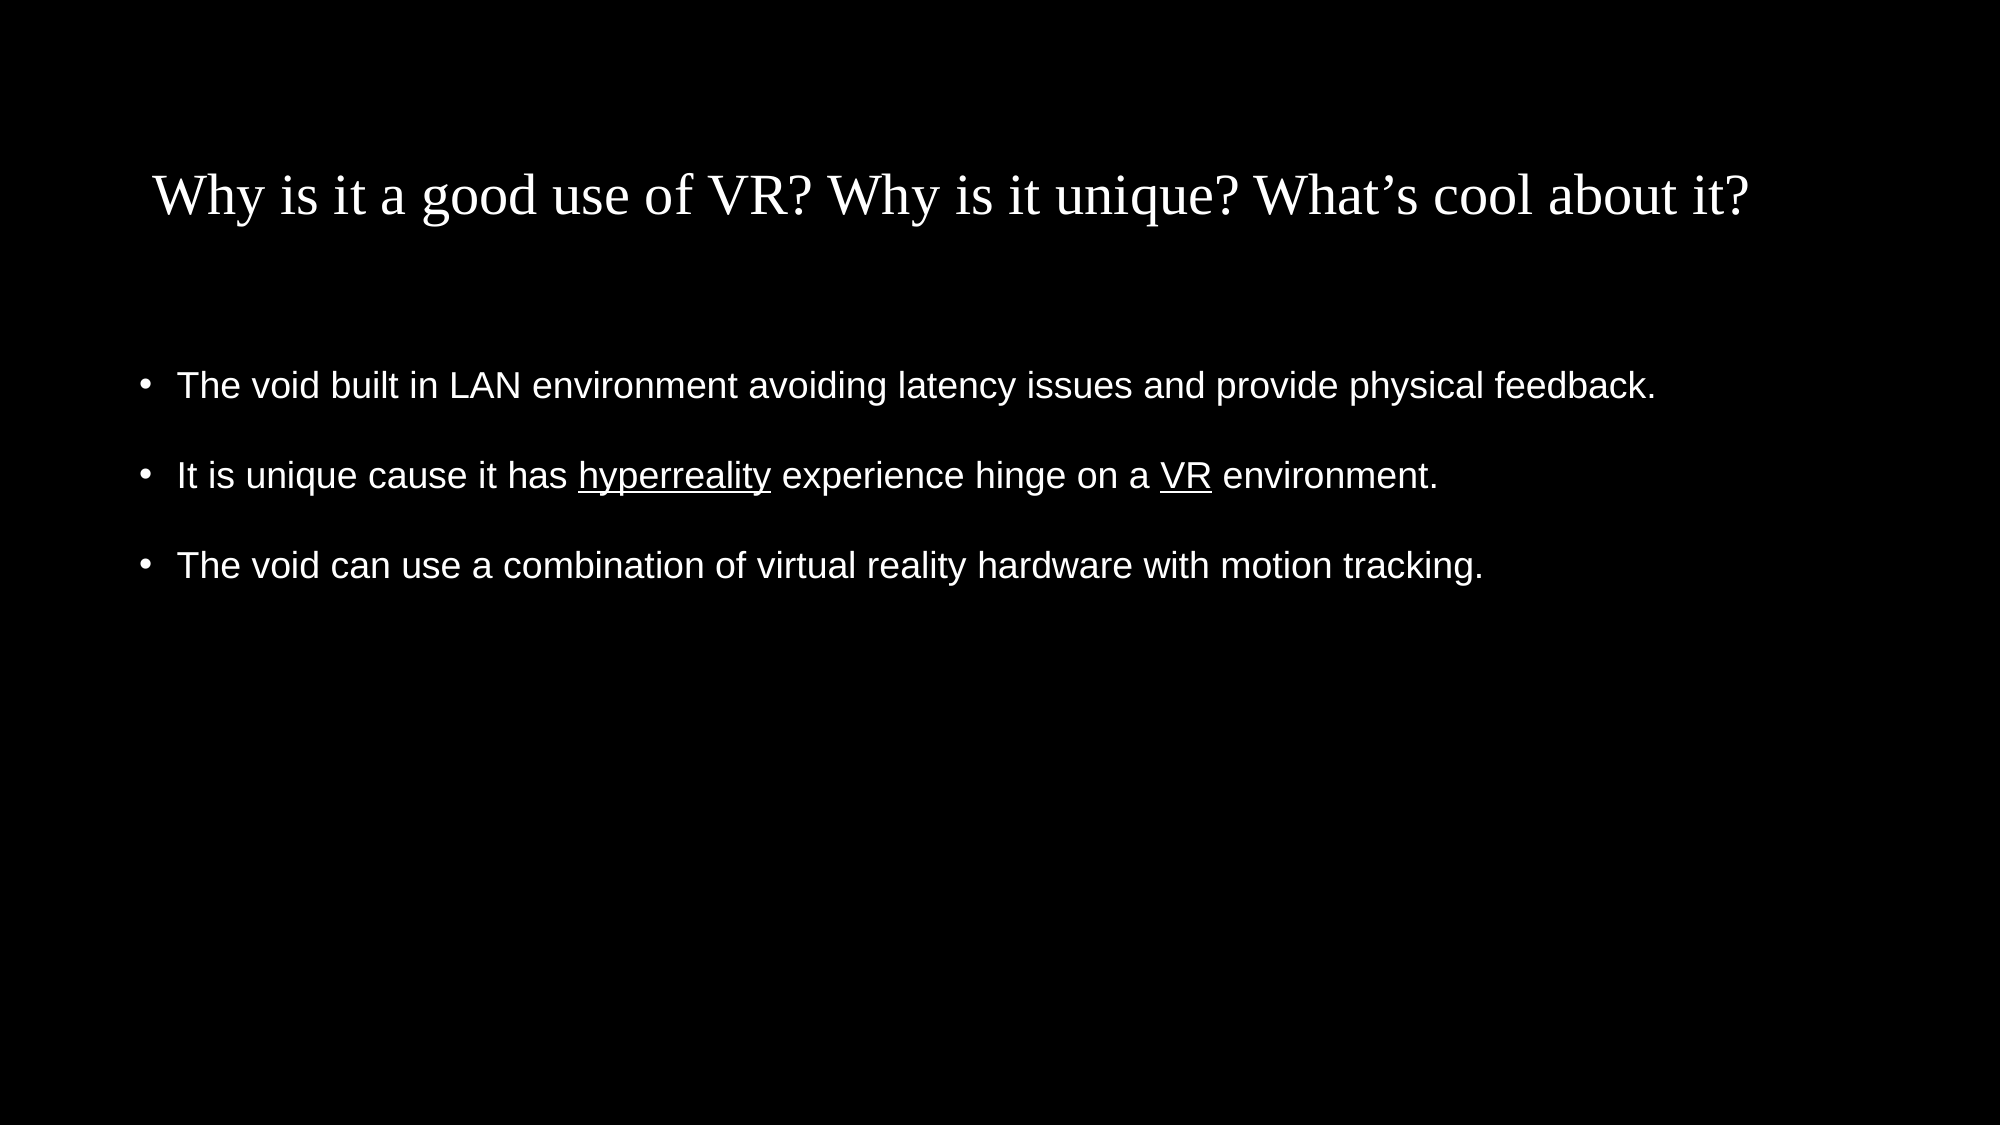

# Why is it a good use of VR? Why is it unique? What’s cool about it?

The void built in LAN environment avoiding latency issues and provide physical feedback.

It is unique cause it has hyperreality experience hinge on a VR environment.

The void can use a combination of virtual reality hardware with motion tracking.